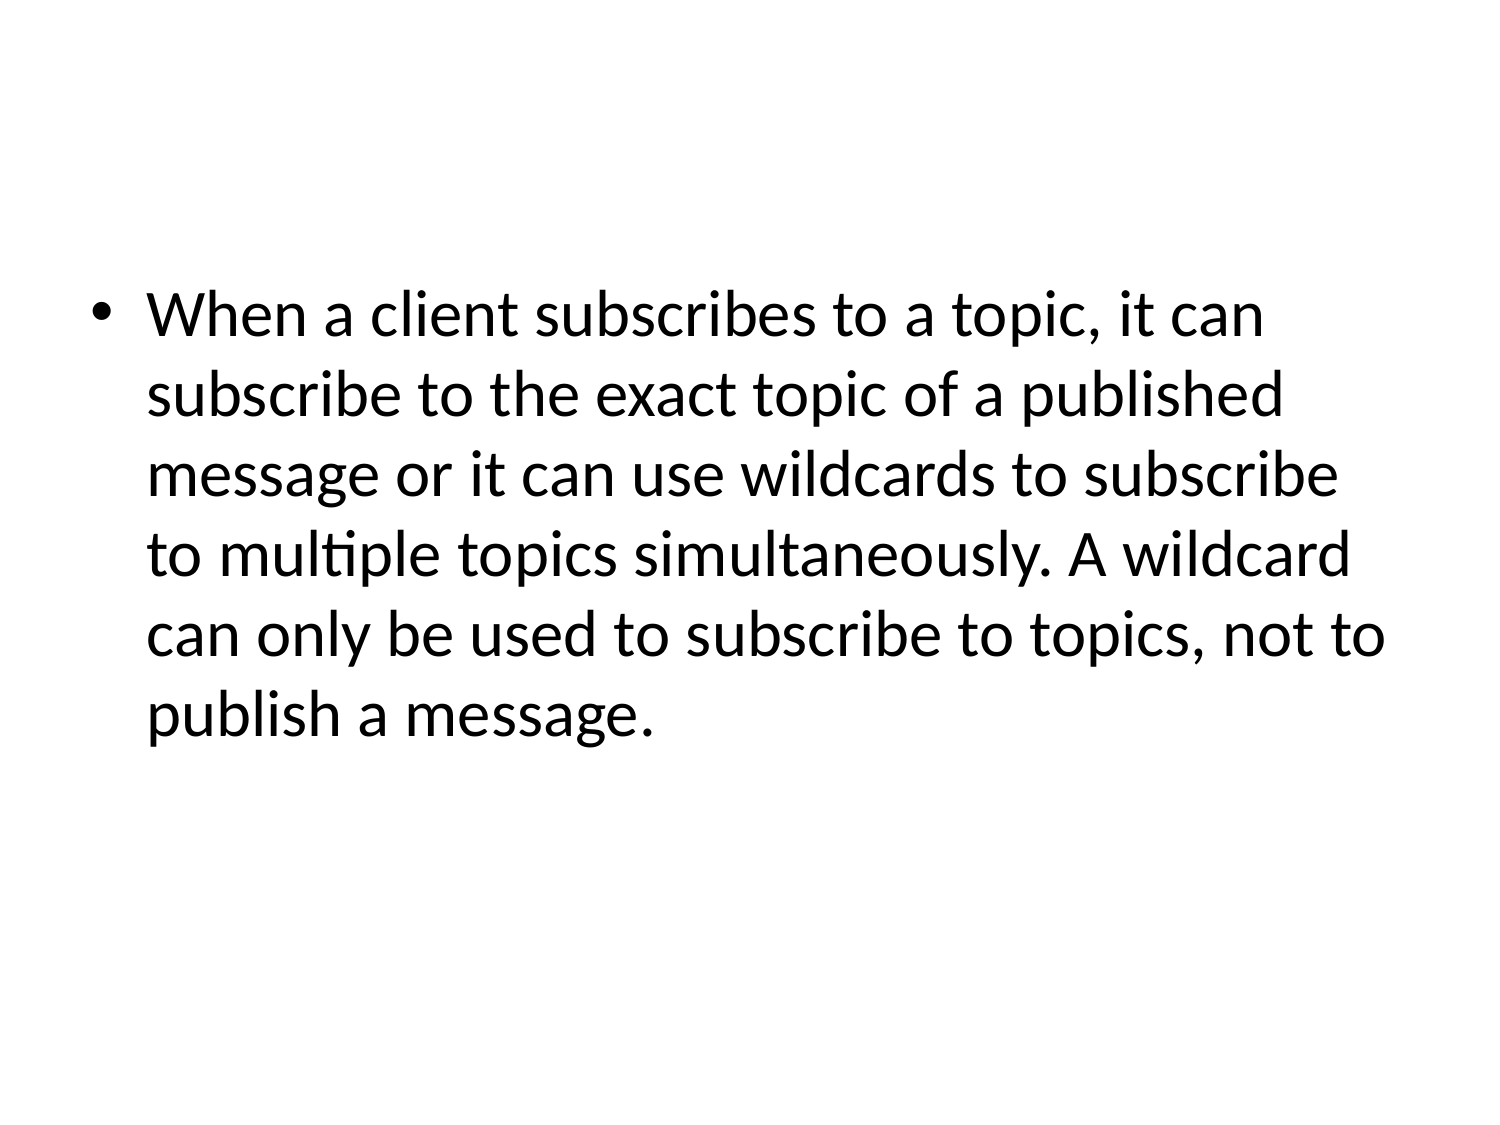

#
When a client subscribes to a topic, it can subscribe to the exact topic of a published message or it can use wildcards to subscribe to multiple topics simultaneously. A wildcard can only be used to subscribe to topics, not to publish a message.